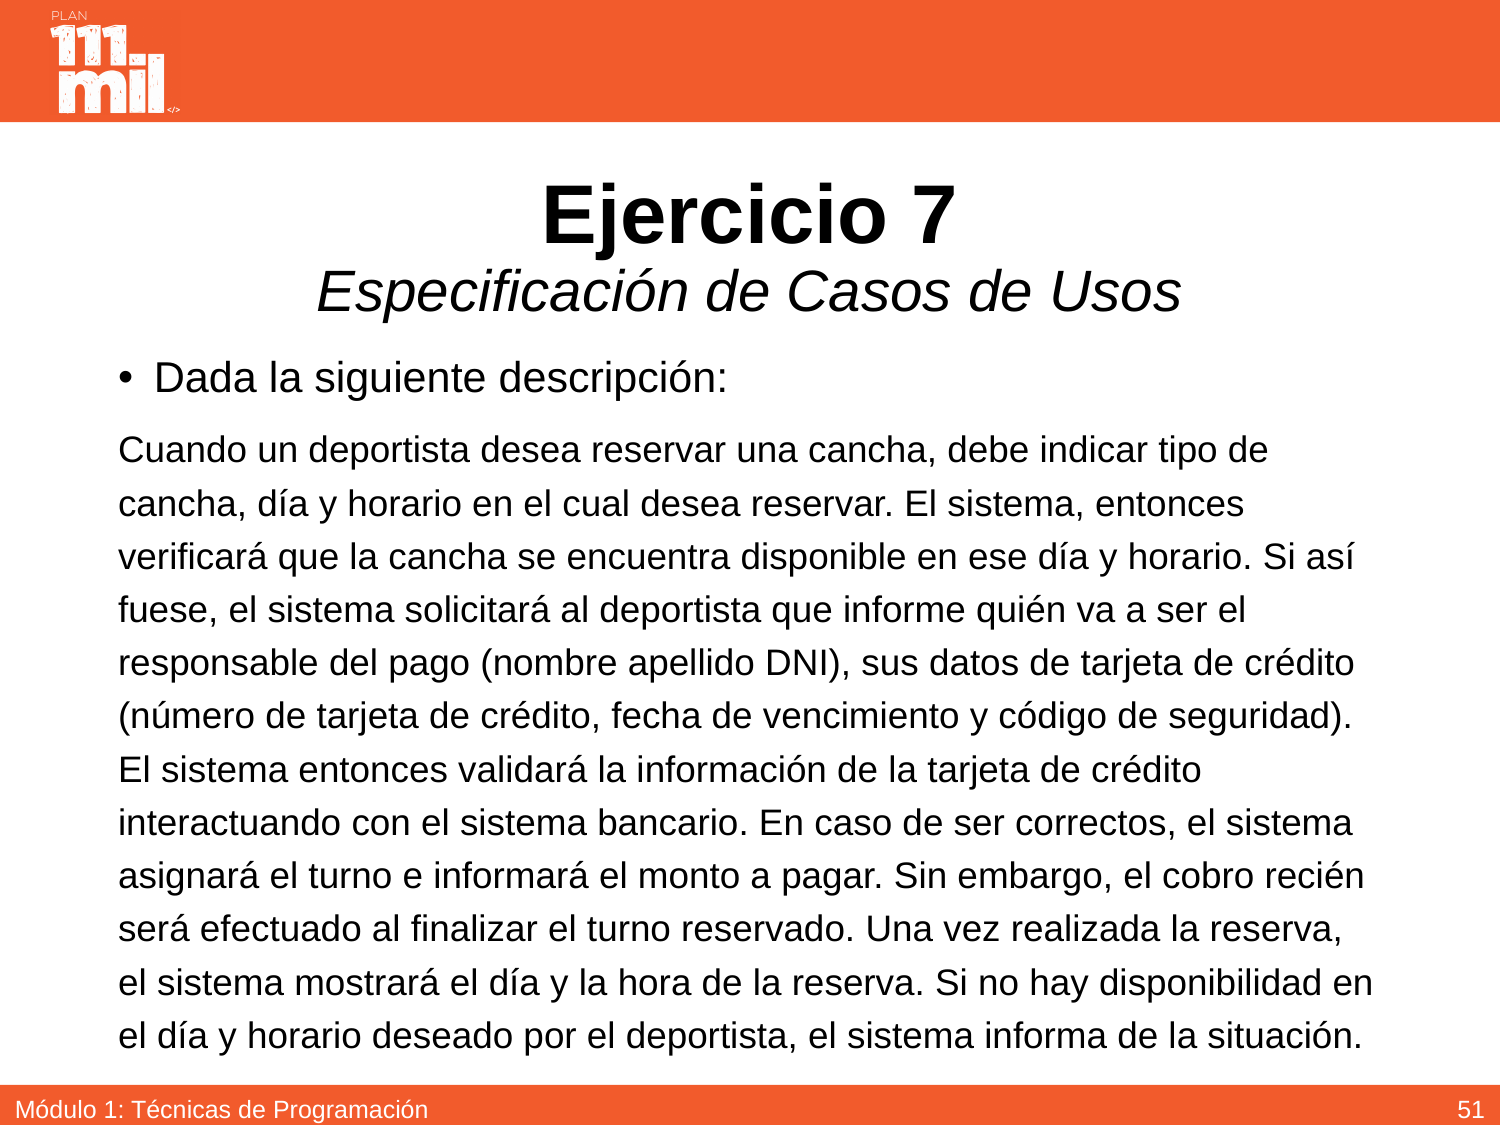

# Ejercicio 7 Especificación de Casos de Usos
Dada la siguiente descripción:
Cuando un deportista desea reservar una cancha, debe indicar tipo de cancha, día y horario en el cual desea reservar. El sistema, entonces verificará que la cancha se encuentra disponible en ese día y horario. Si así fuese, el sistema solicitará al deportista que informe quién va a ser el responsable del pago (nombre apellido DNI), sus datos de tarjeta de crédito (número de tarjeta de crédito, fecha de vencimiento y código de seguridad). El sistema entonces validará la información de la tarjeta de crédito interactuando con el sistema bancario. En caso de ser correctos, el sistema asignará el turno e informará el monto a pagar. Sin embargo, el cobro recién será efectuado al finalizar el turno reservado. Una vez realizada la reserva, el sistema mostrará el día y la hora de la reserva. Si no hay disponibilidad en el día y horario deseado por el deportista, el sistema informa de la situación.
51
Módulo 1: Técnicas de Programación